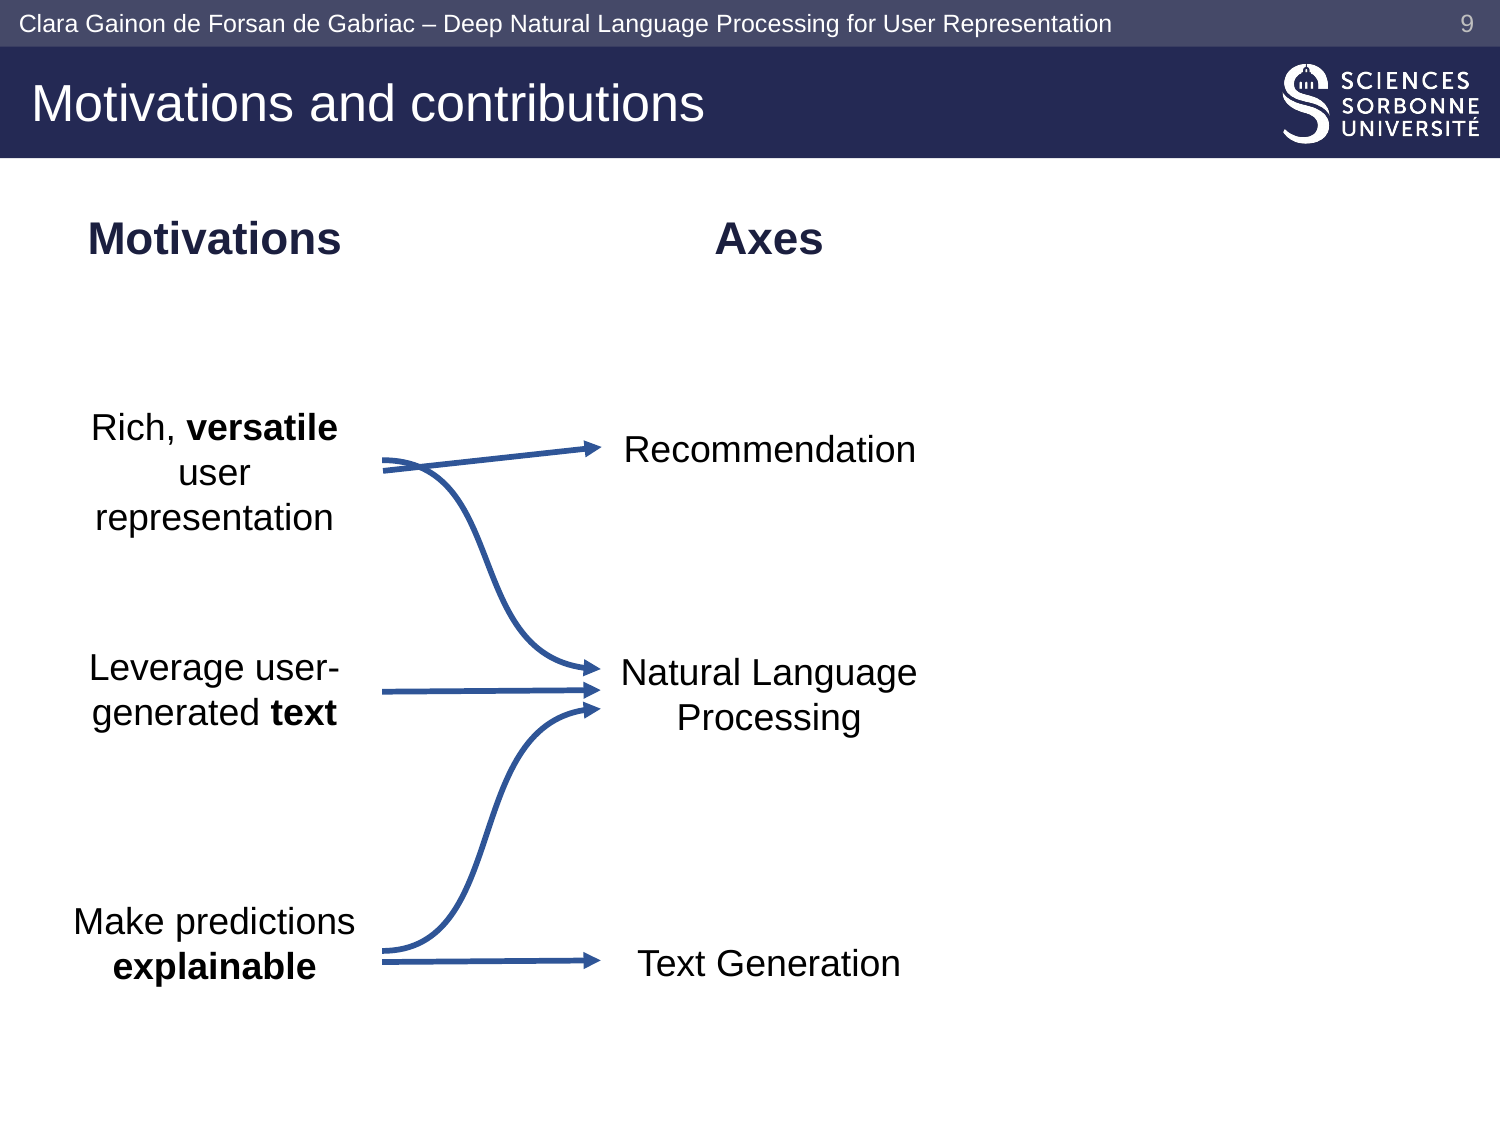

9
# Motivations and contributions
Motivations
Axes
Rich, versatile user representation
Recommendation

Leverage user-generated text
Natural Language Processing

Make predictions explainable
Text Generation